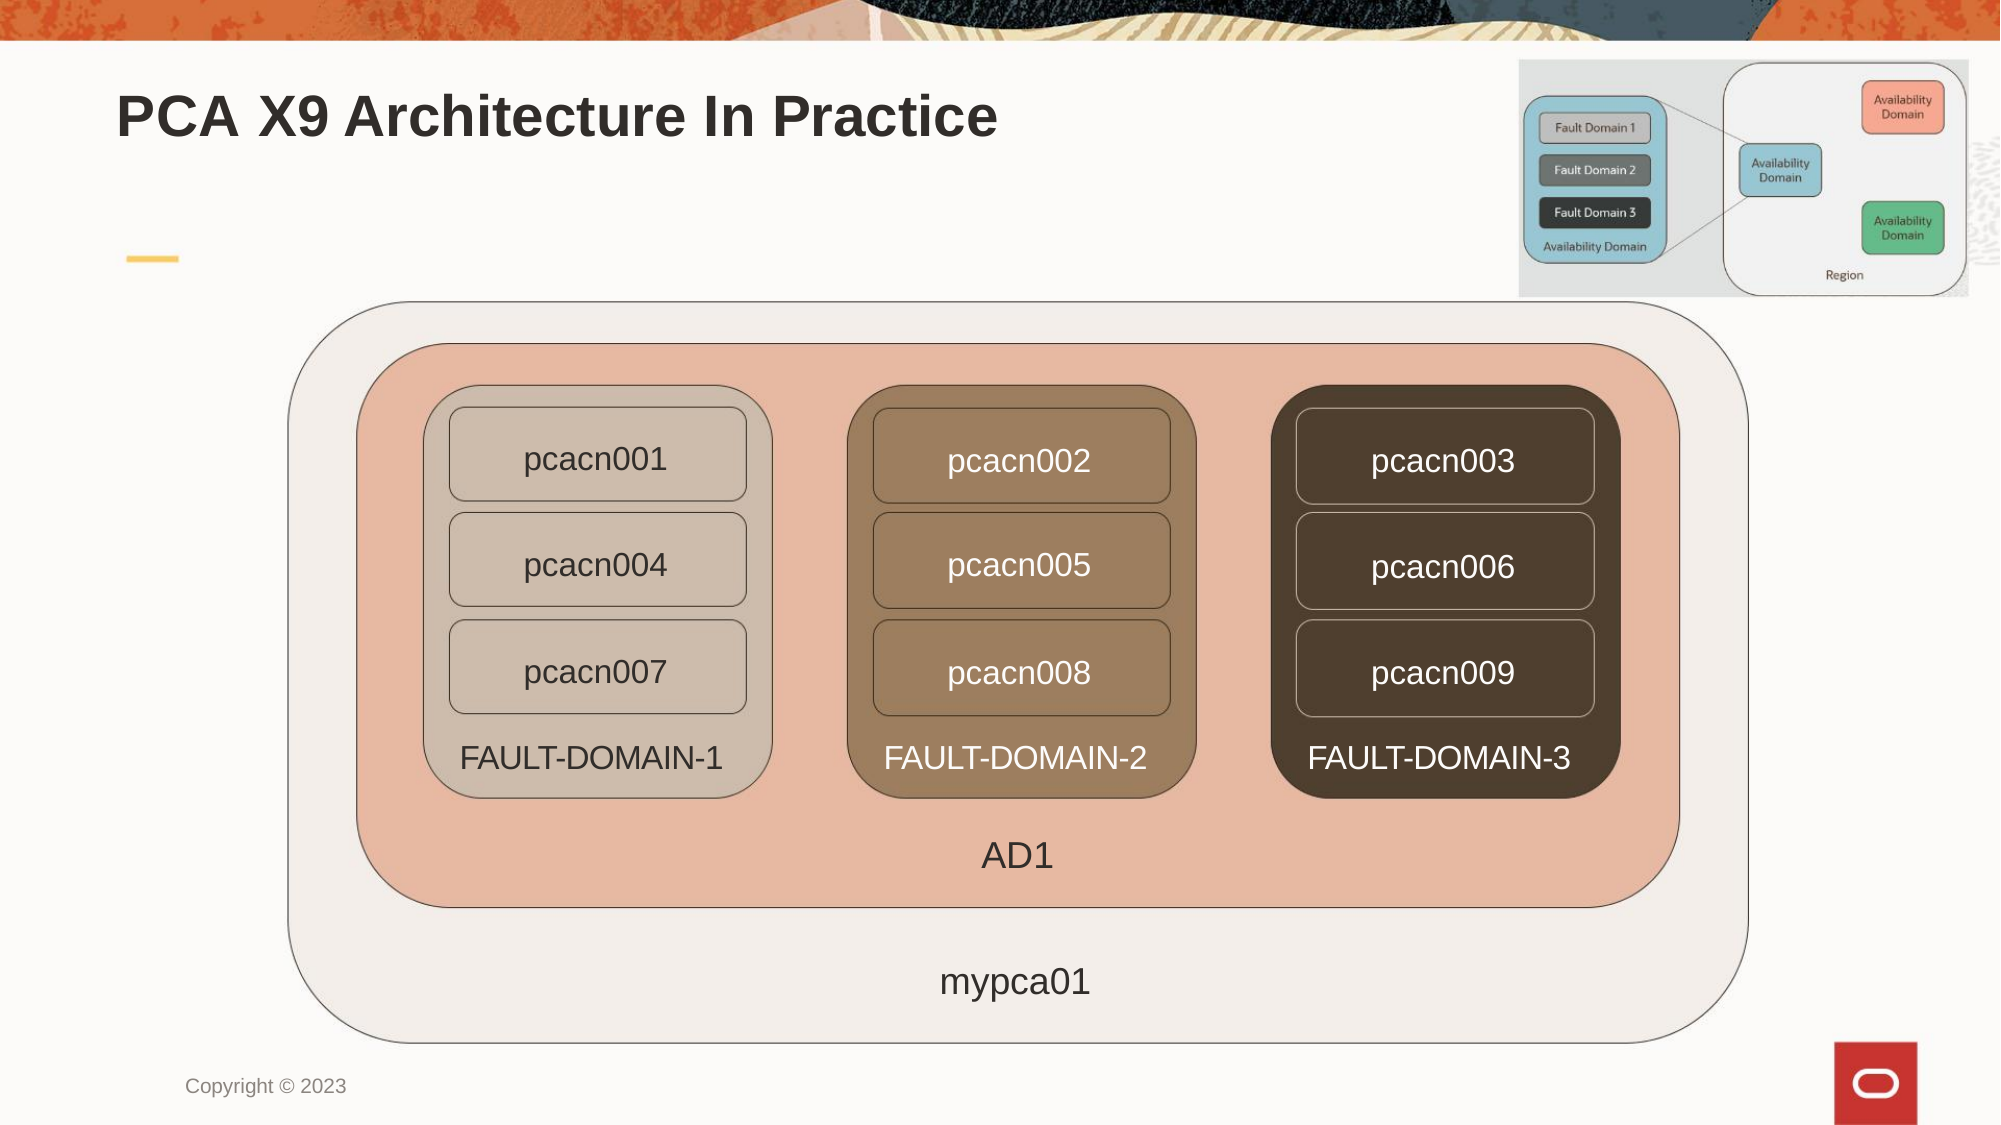

PCA X9 Architecture In Practice
pcacn001
pcacn004
pcacn002
pcacn003
pcacn006
pcacn005
pcacn007
pcacn008
pcacn009
FAULT-DOMAIN-1
FAULT-DOMAIN-2
FAULT-DOMAIN-3
AD1
mypca01
Copyright © 2023